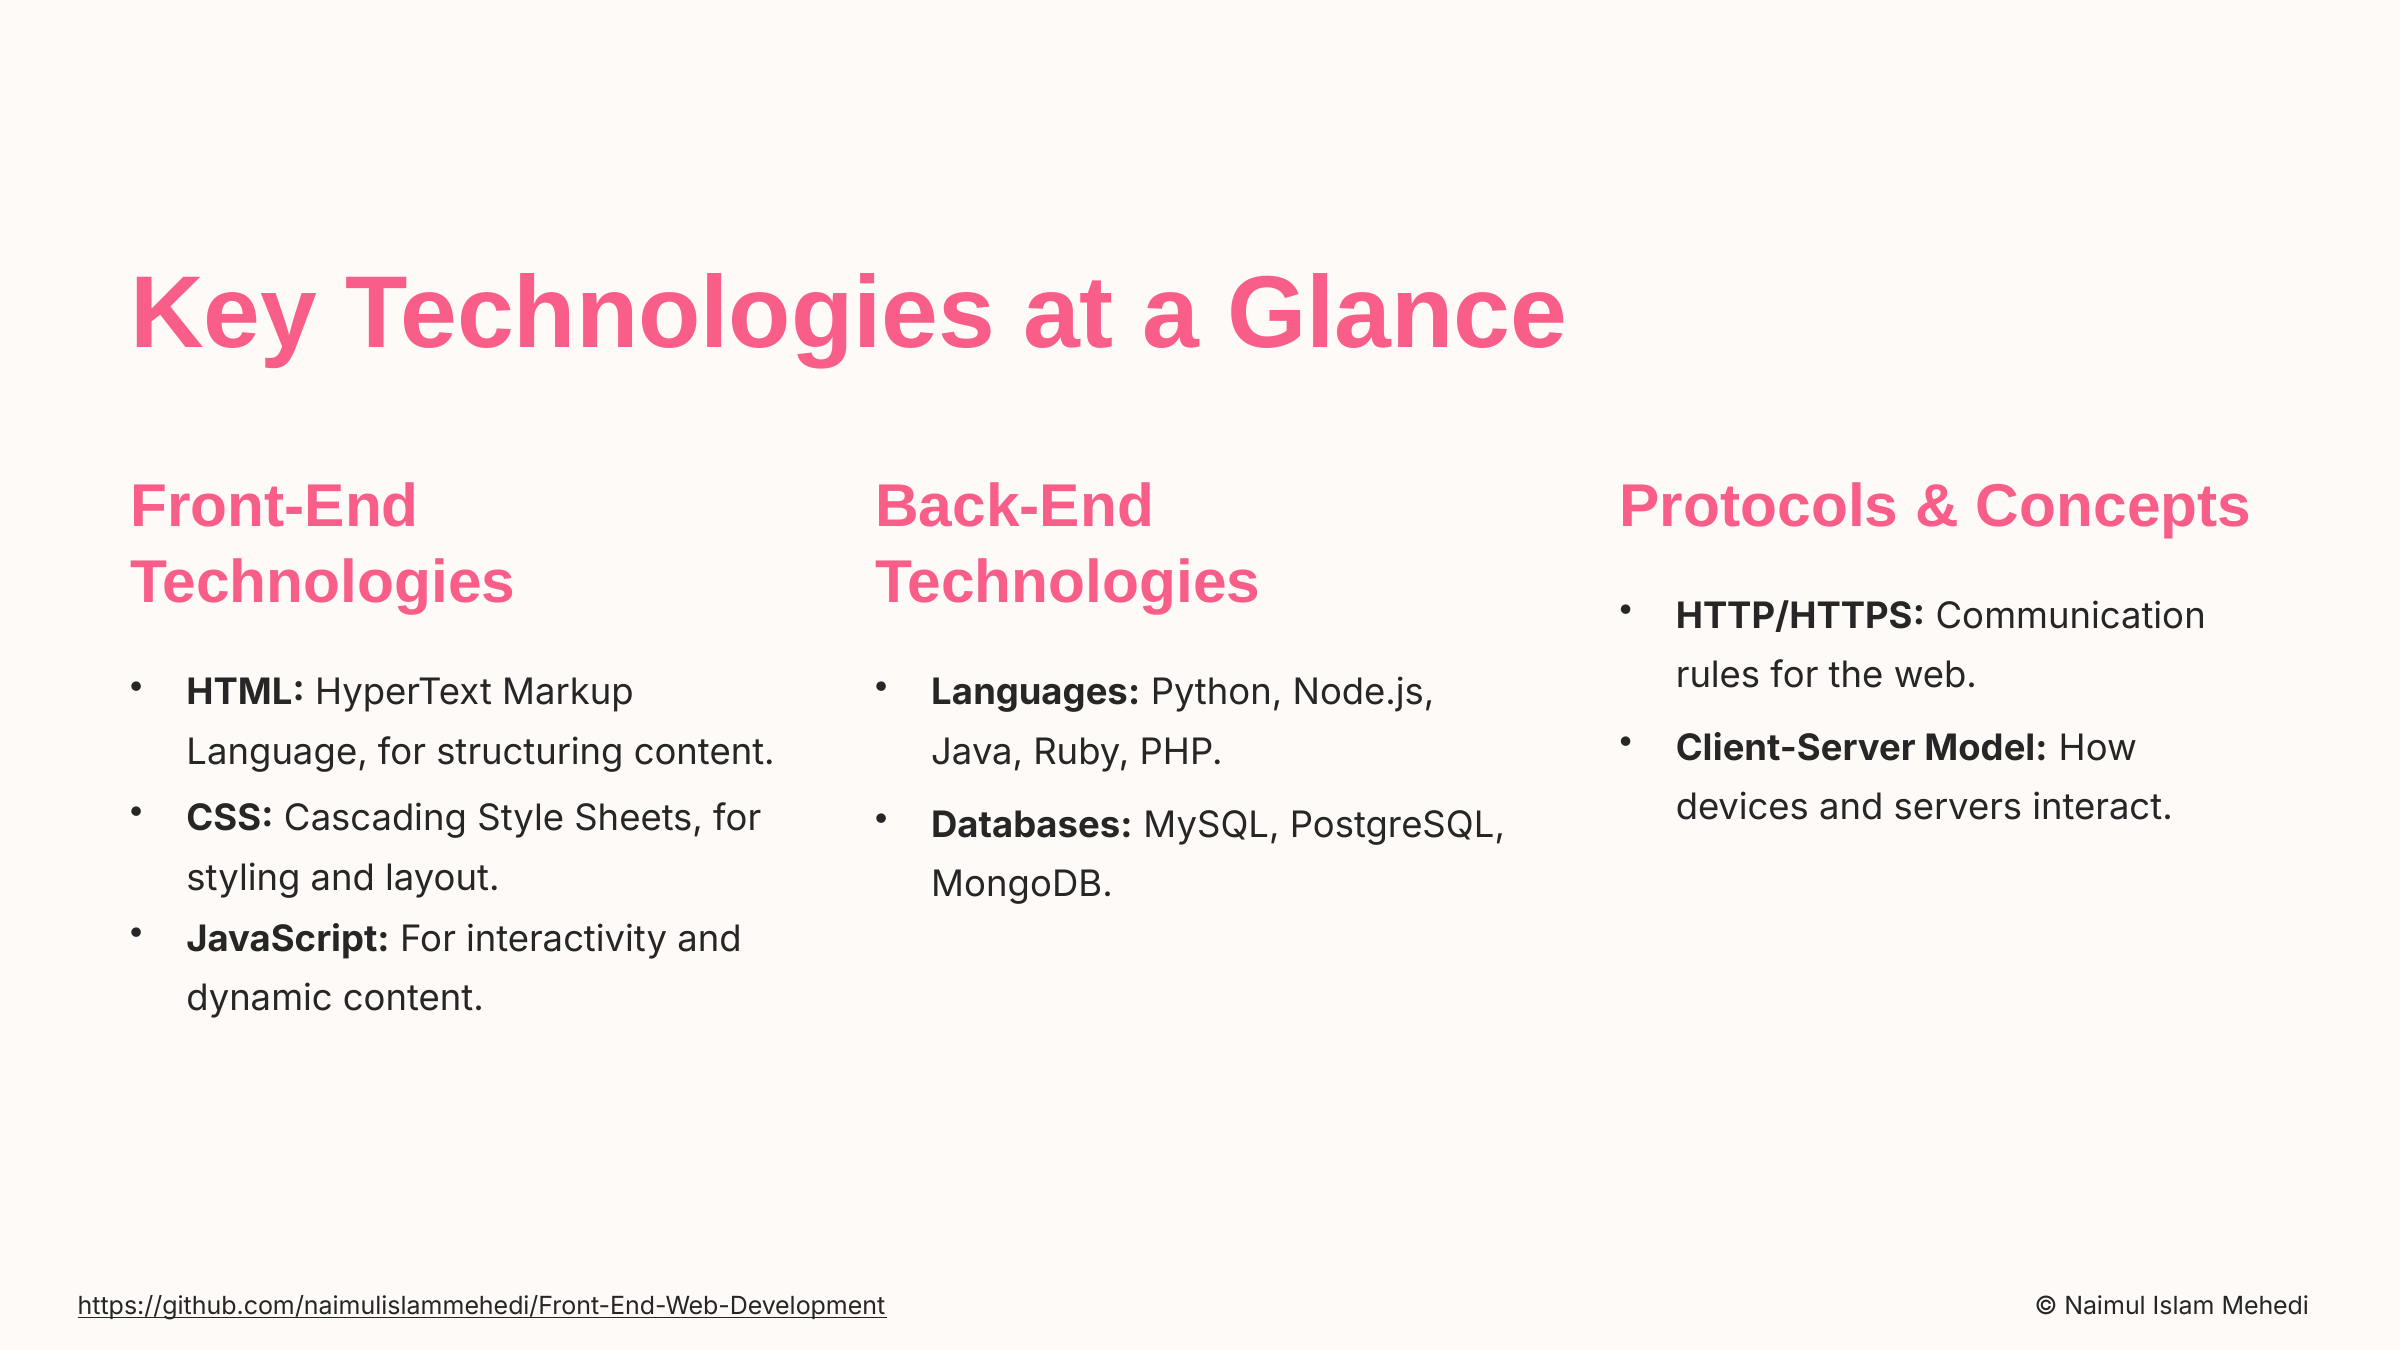

Key Technologies at a Glance
Front-End Technologies
Back-End Technologies
Protocols & Concepts
HTTP/HTTPS: Communication rules for the web.
HTML: HyperText Markup Language, for structuring content.
Languages: Python, Node.js, Java, Ruby, PHP.
Client-Server Model: How devices and servers interact.
CSS: Cascading Style Sheets, for styling and layout.
Databases: MySQL, PostgreSQL, MongoDB.
JavaScript: For interactivity and dynamic content.

https://github.com/naimulislammehedi/Front-End-Web-Development 								 © Naimul Islam Mehedi